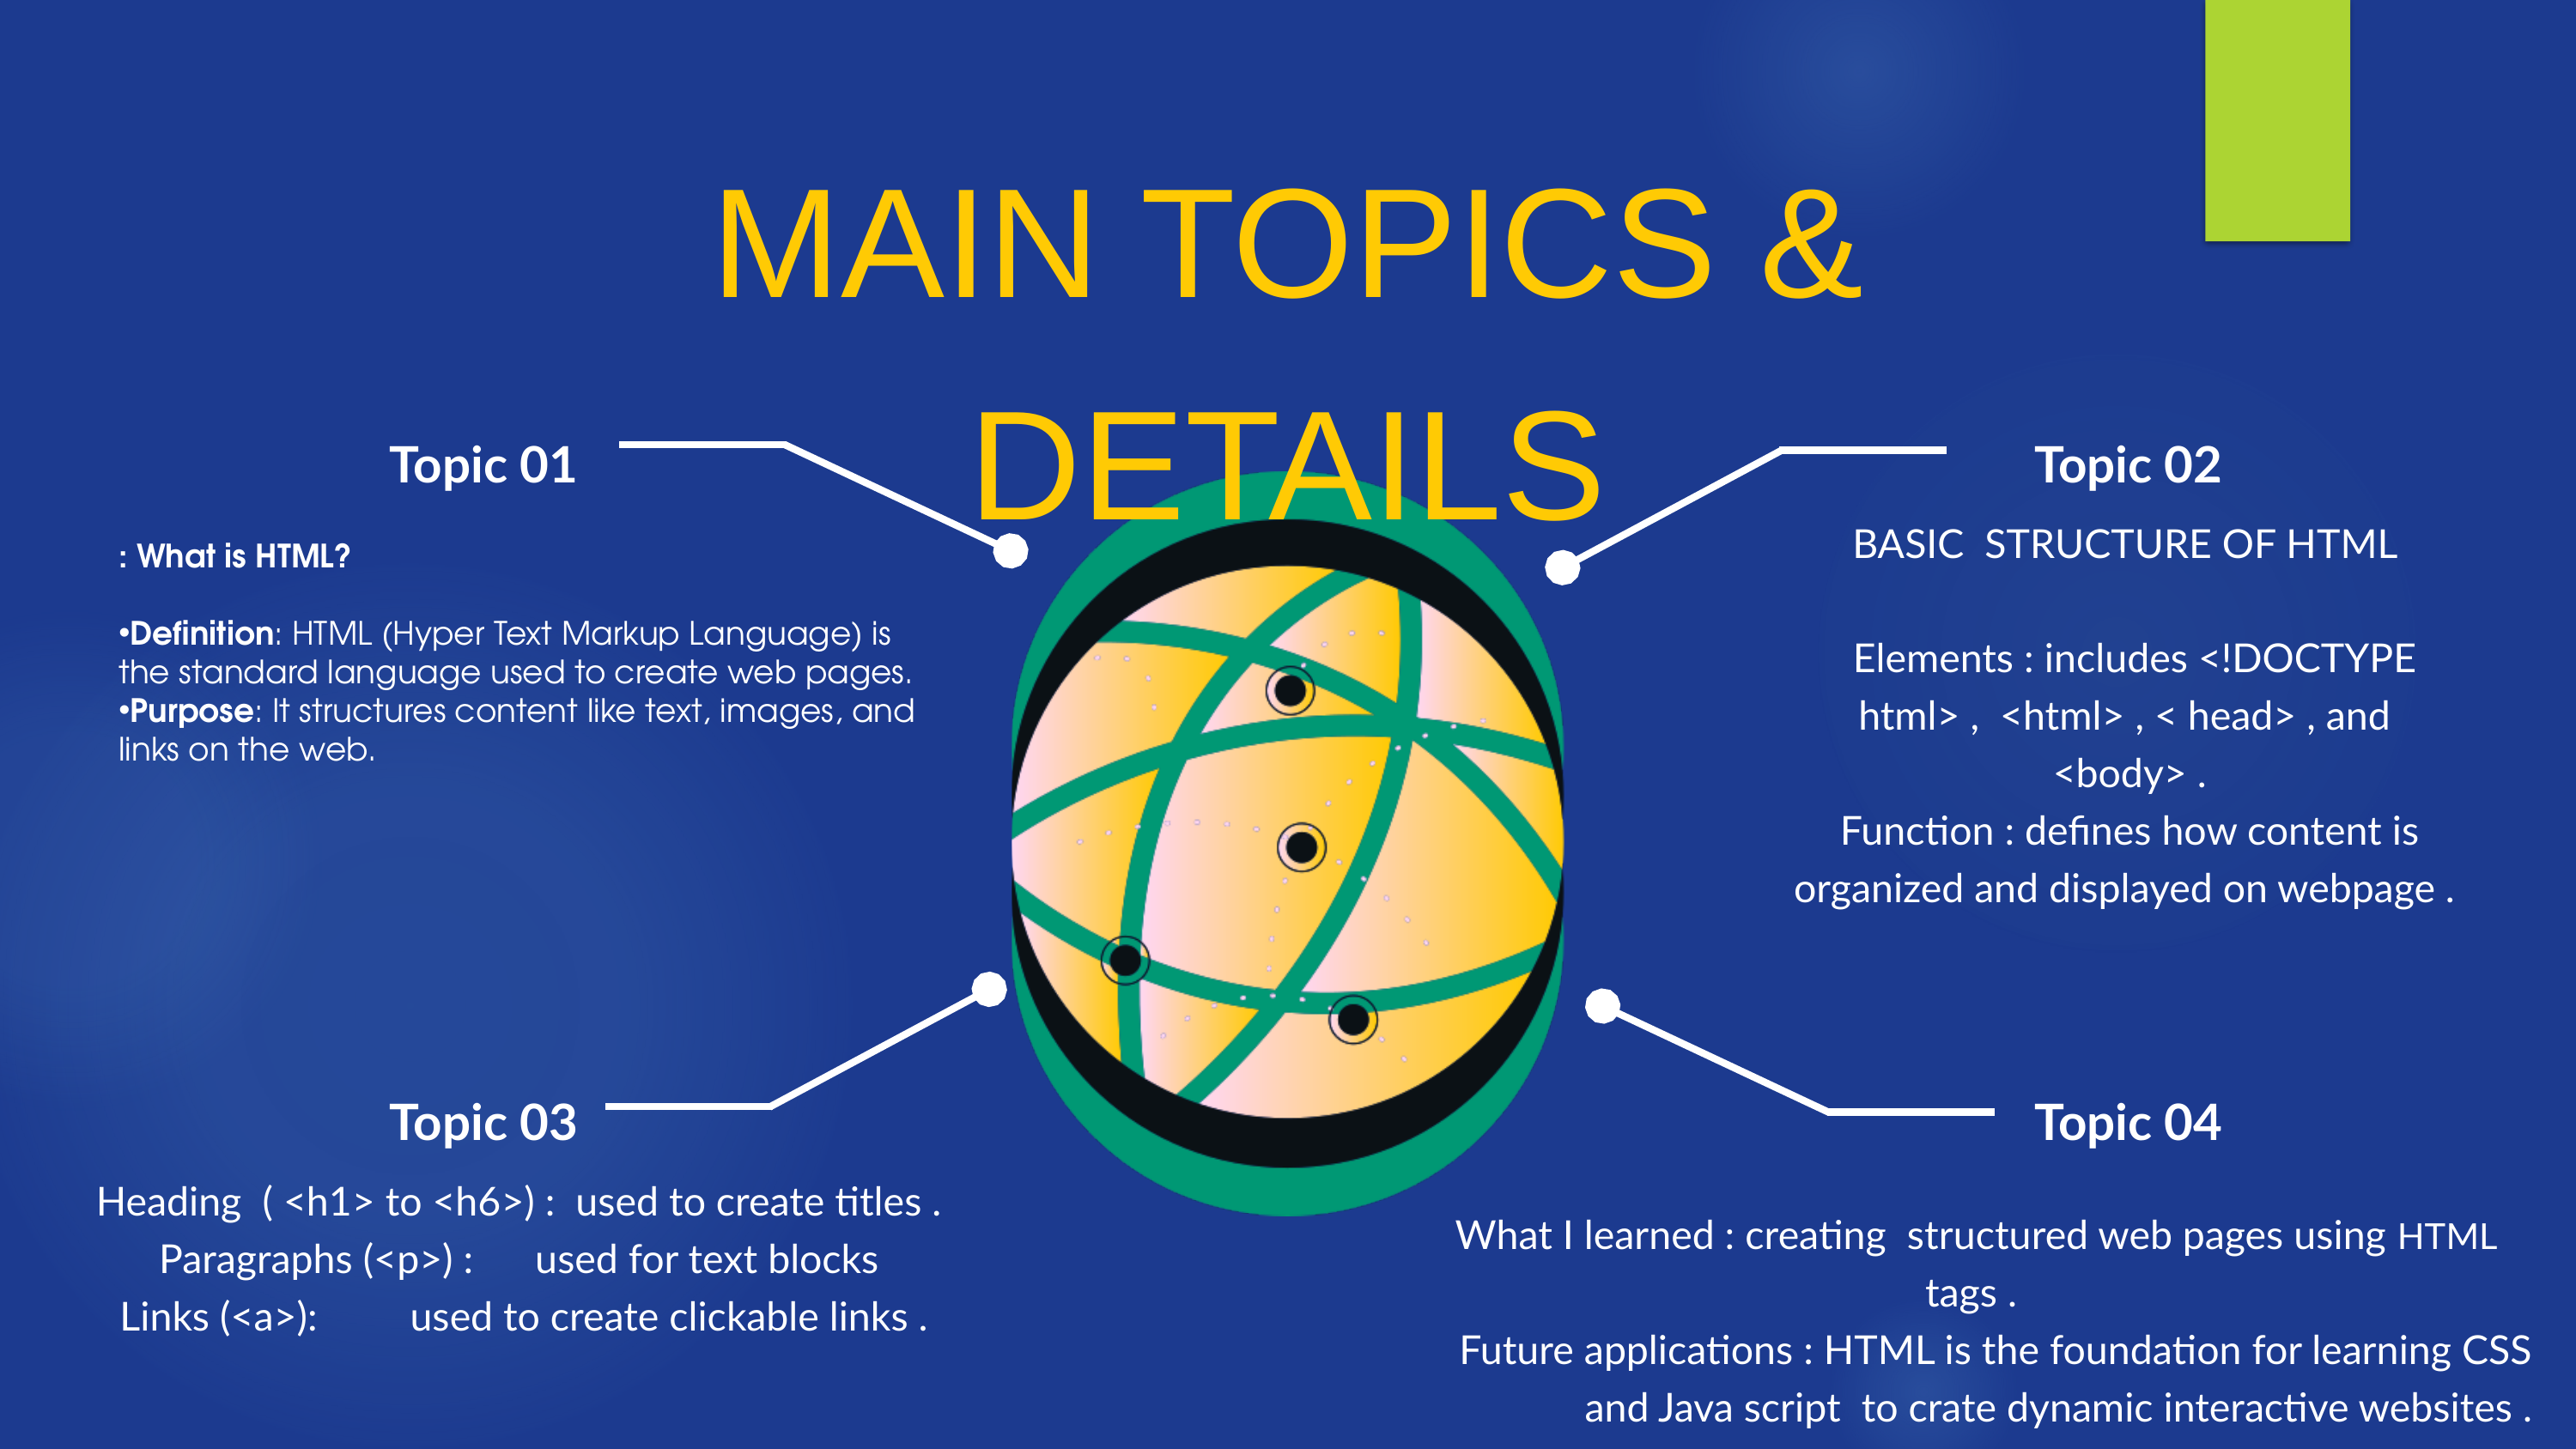

MAIN TOPICS & DETAILS
Topic 01
Topic 02

BASIC  STRUCTURE OF HTML

 Elements : includes <!DOCTYPE html> ,  <html> , < head> , and  <body> .
Function : defines how content is organized and displayed on webpage .
: What is HTML?

Definition: HTML (Hyper Text Markup Language) is the standard language used to create web pages.
Purpose: It structures content like text, images, and links on the web.

Topic 03
Topic 04
Heading  ( <h1> to <h6>) :  used to create titles .
Paragraphs (<p>) :      used for text blocks
Links (<a>):         used to create clickable links .
What I learned : creating  structured web pages using HTML tags .
Future applications : HTML is the foundation for learning CSS and Java script  to crate dynamic interactive websites .